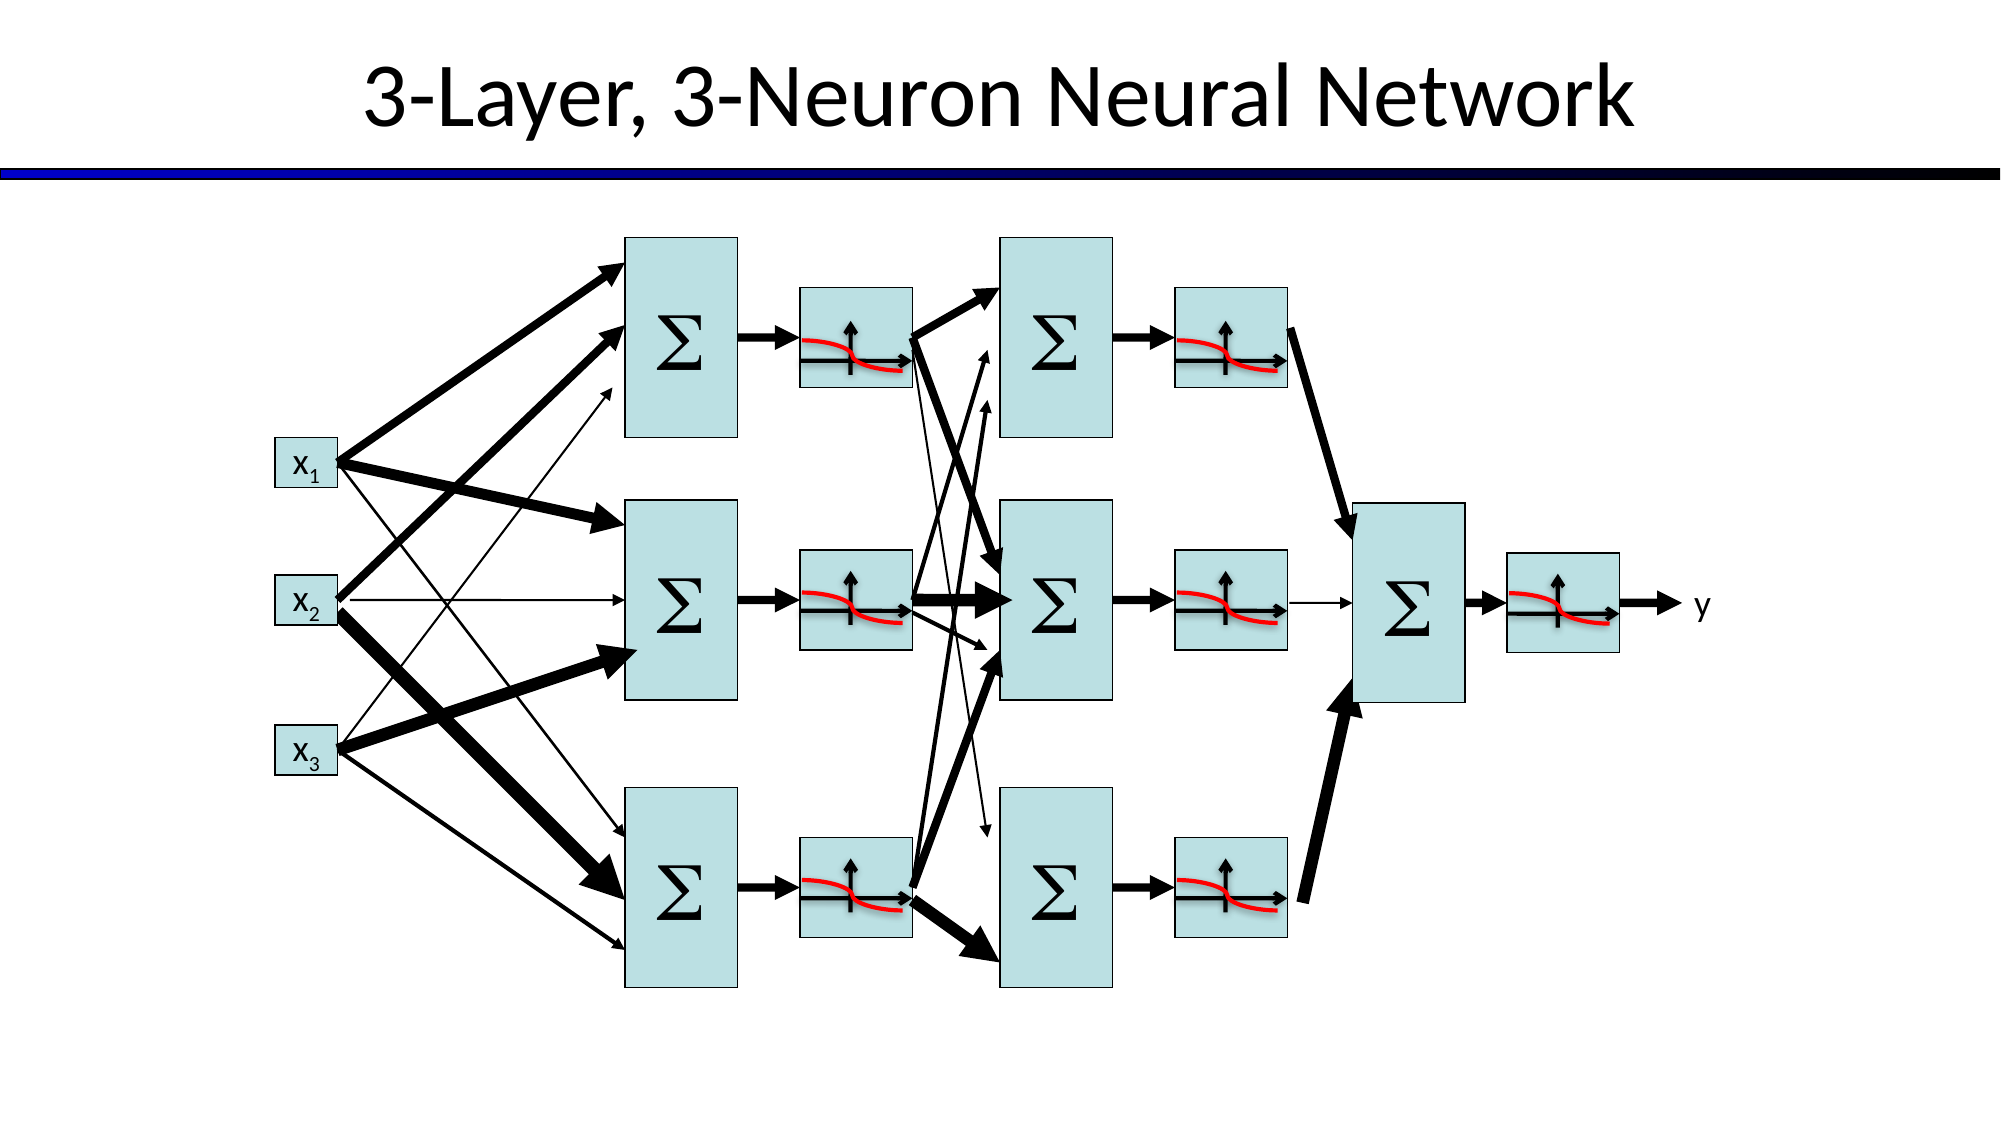

3-Layer, 3-Neuron Neural Network
Σ
Σ

>0?

>0?

x1

Σ
Σ
Σ
>0?

>0?

y

x2

x3

Σ
Σ
>0?

>0?